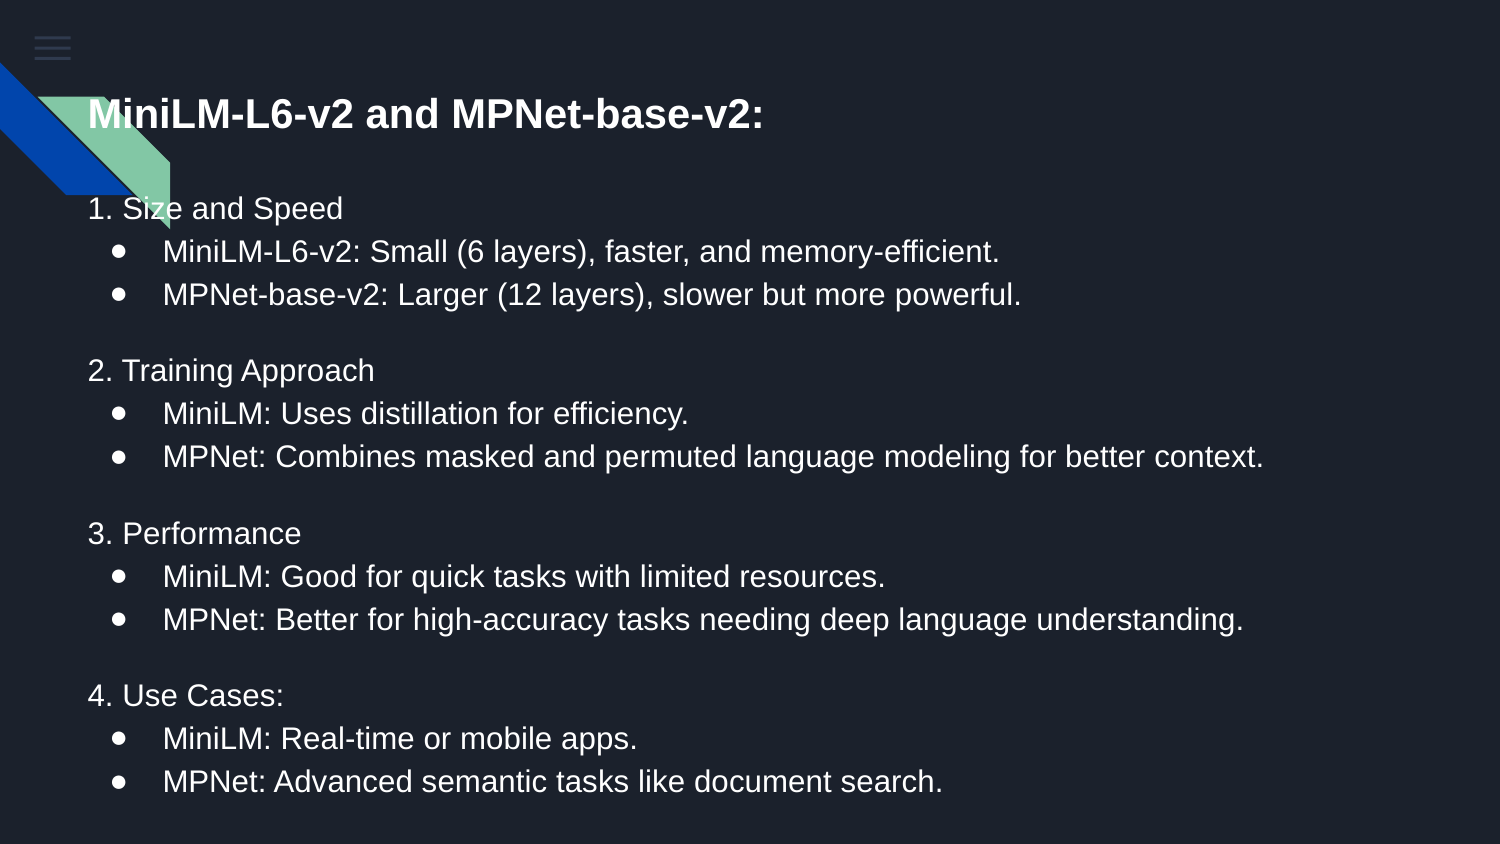

# MiniLM-L6-v2 and MPNet-base-v2:

1. Size and Speed
MiniLM-L6-v2: Small (6 layers), faster, and memory-efficient.
MPNet-base-v2: Larger (12 layers), slower but more powerful.
2. Training Approach
MiniLM: Uses distillation for efficiency.
MPNet: Combines masked and permuted language modeling for better context.
3. Performance
MiniLM: Good for quick tasks with limited resources.
MPNet: Better for high-accuracy tasks needing deep language understanding.
4. Use Cases:
MiniLM: Real-time or mobile apps.
MPNet: Advanced semantic tasks like document search.